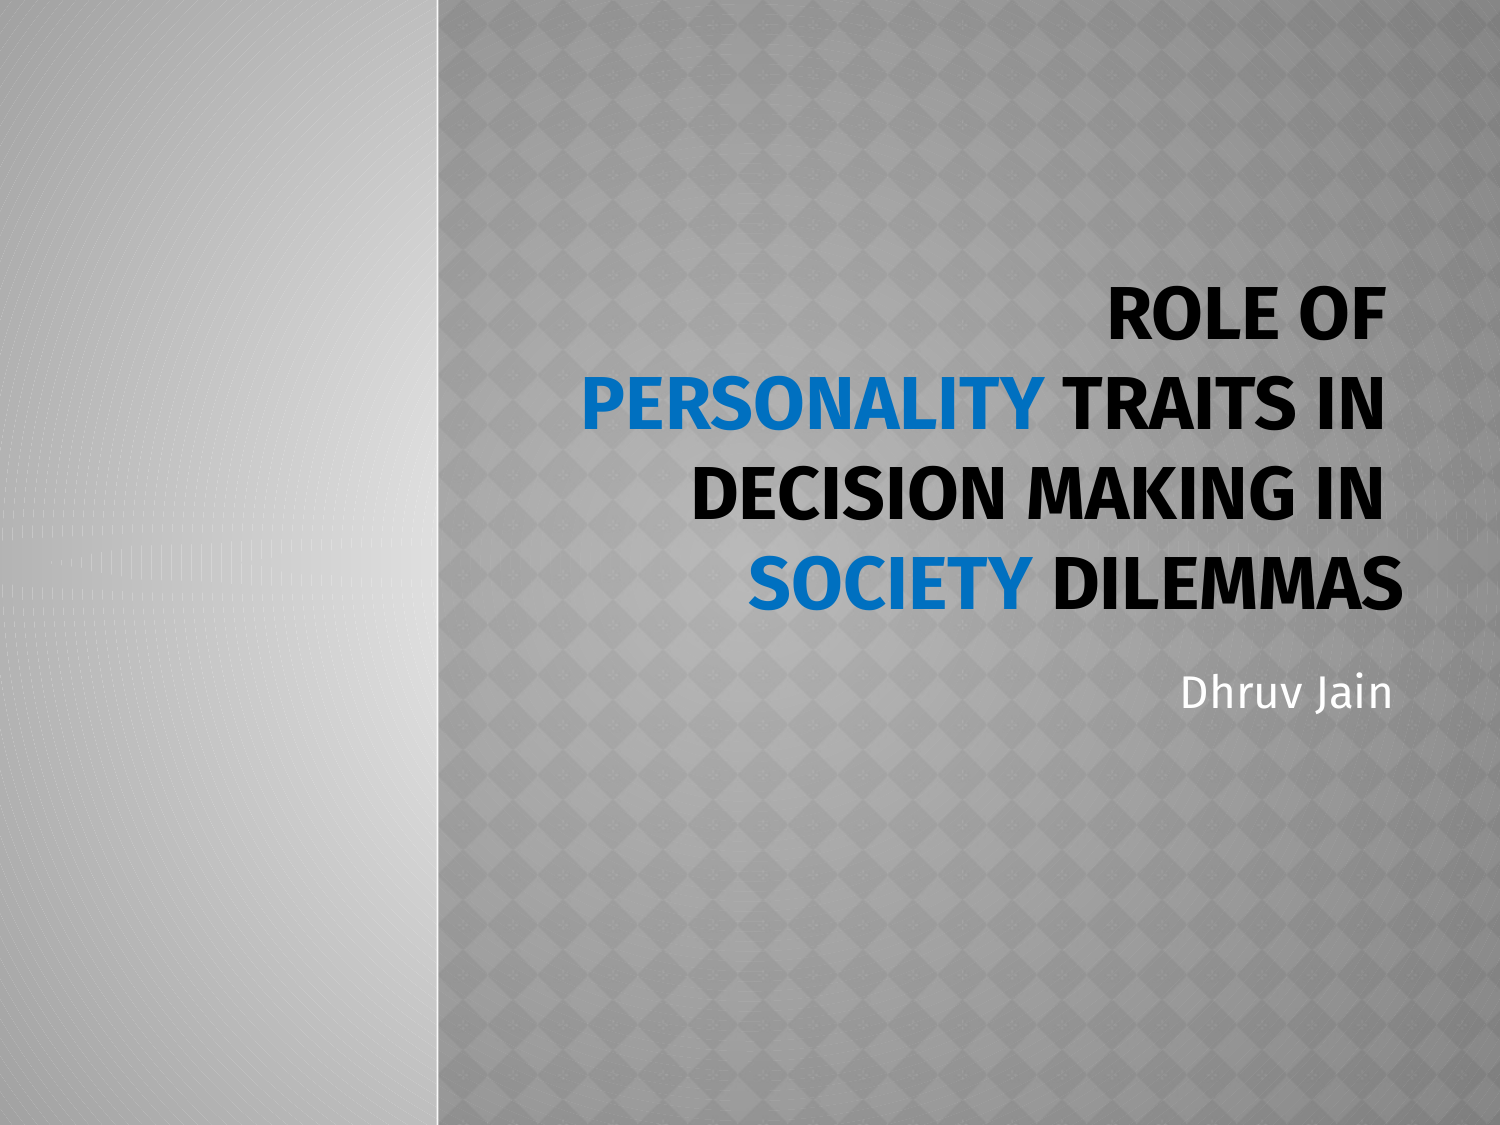

# Role of personality traits in decision making in society dilemmas
Dhruv Jain